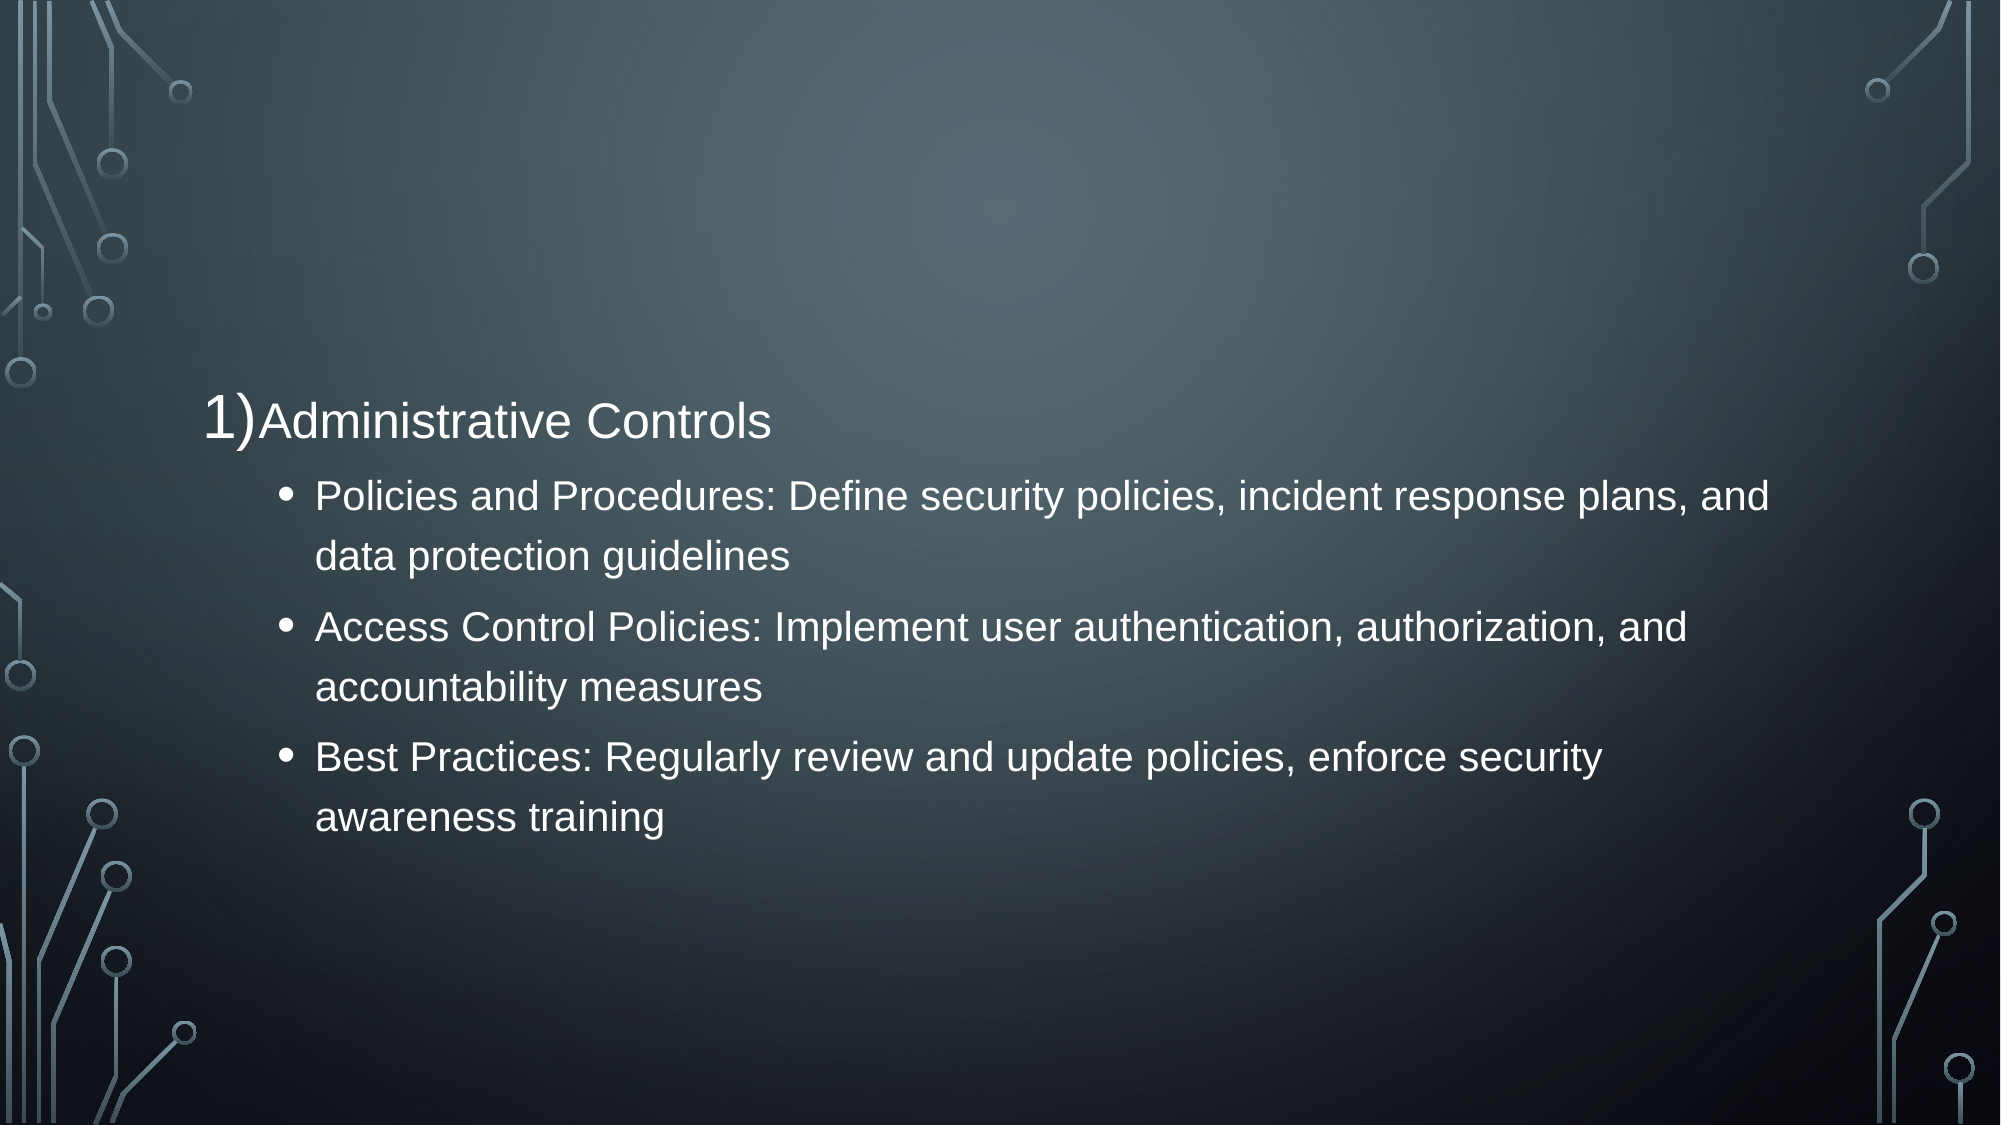

Administrative Controls
Policies and Procedures: Define security policies, incident response plans, and data protection guidelines
Access Control Policies: Implement user authentication, authorization, and accountability measures
Best Practices: Regularly review and update policies, enforce security awareness training